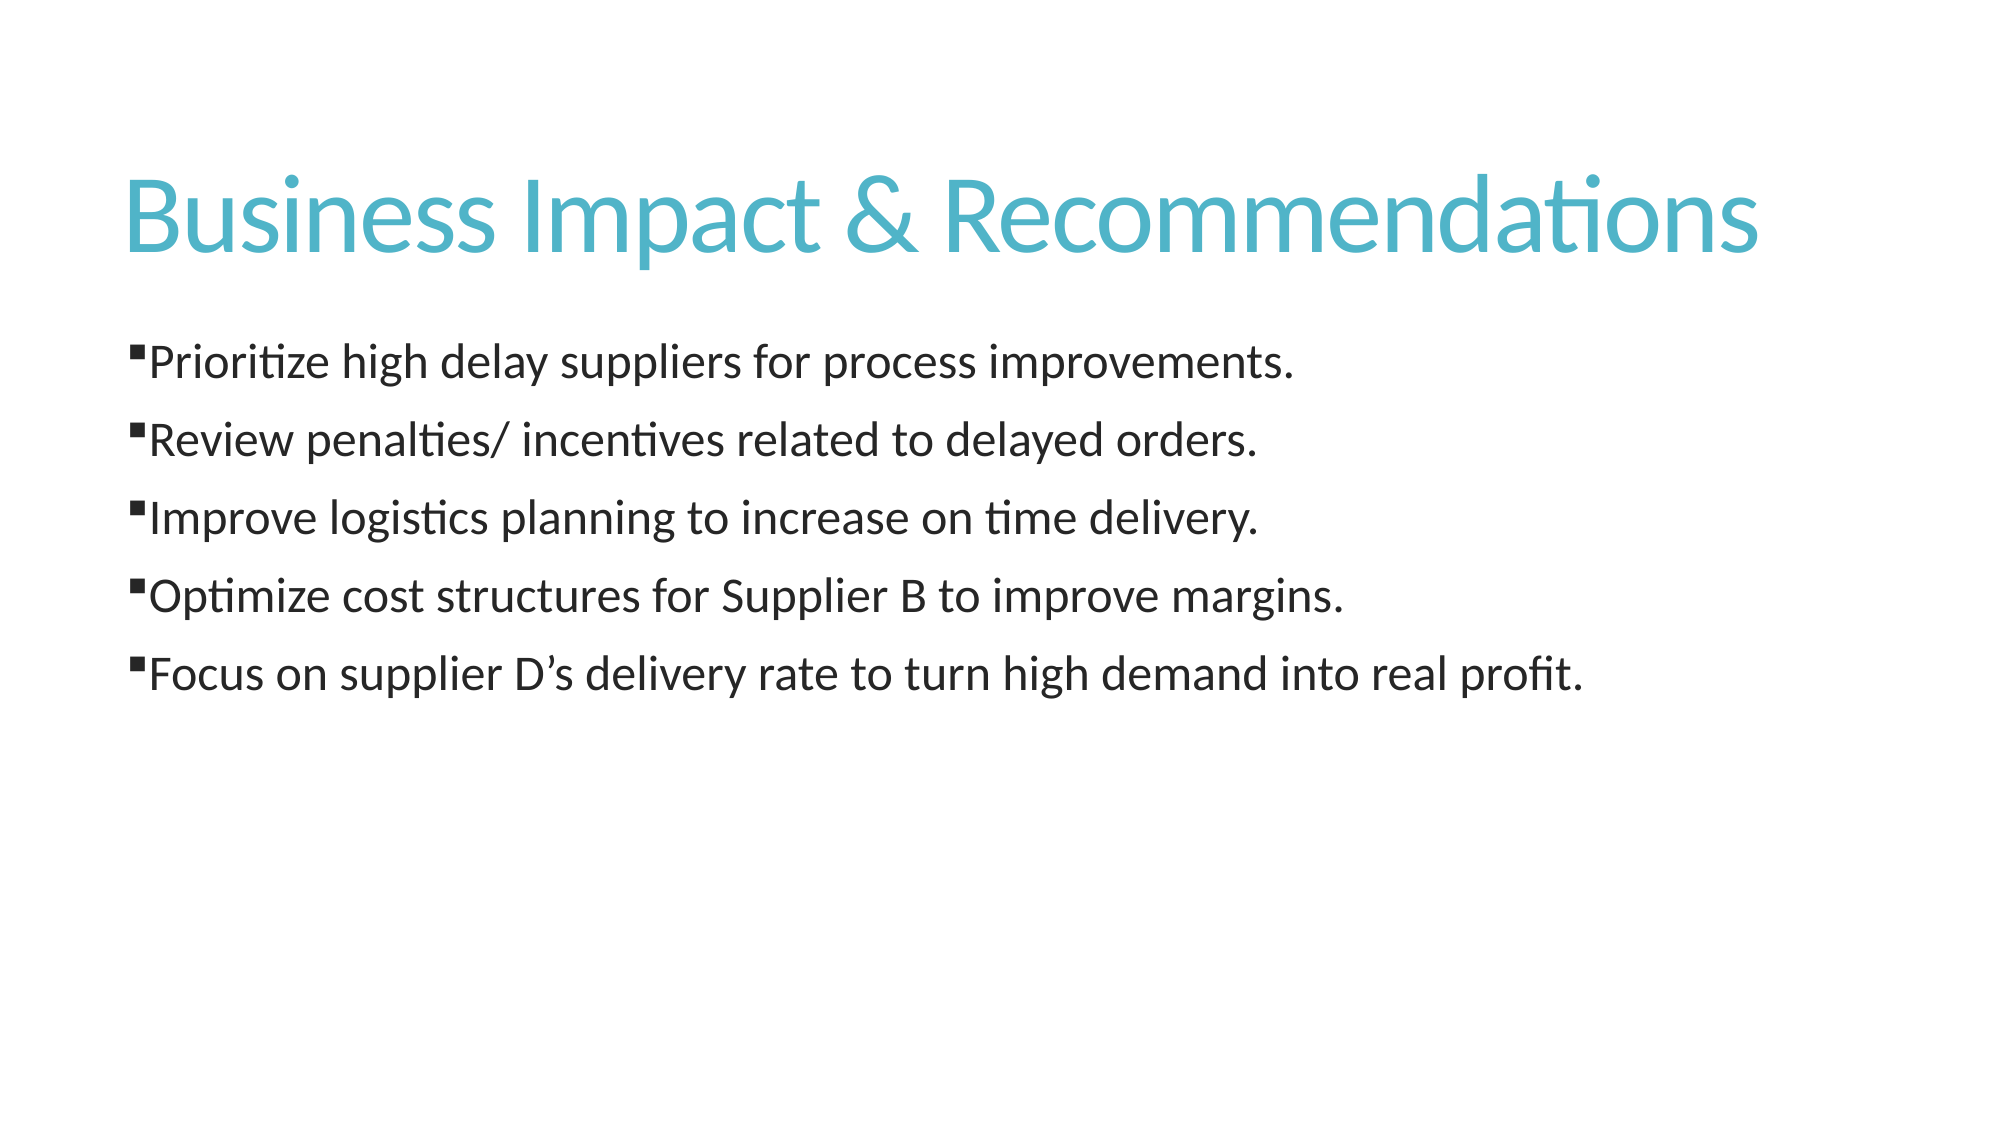

# Business Impact & Recommendations
Prioritize high delay suppliers for process improvements.
Review penalties/ incentives related to delayed orders.
Improve logistics planning to increase on time delivery.
Optimize cost structures for Supplier B to improve margins.
Focus on supplier D’s delivery rate to turn high demand into real profit.